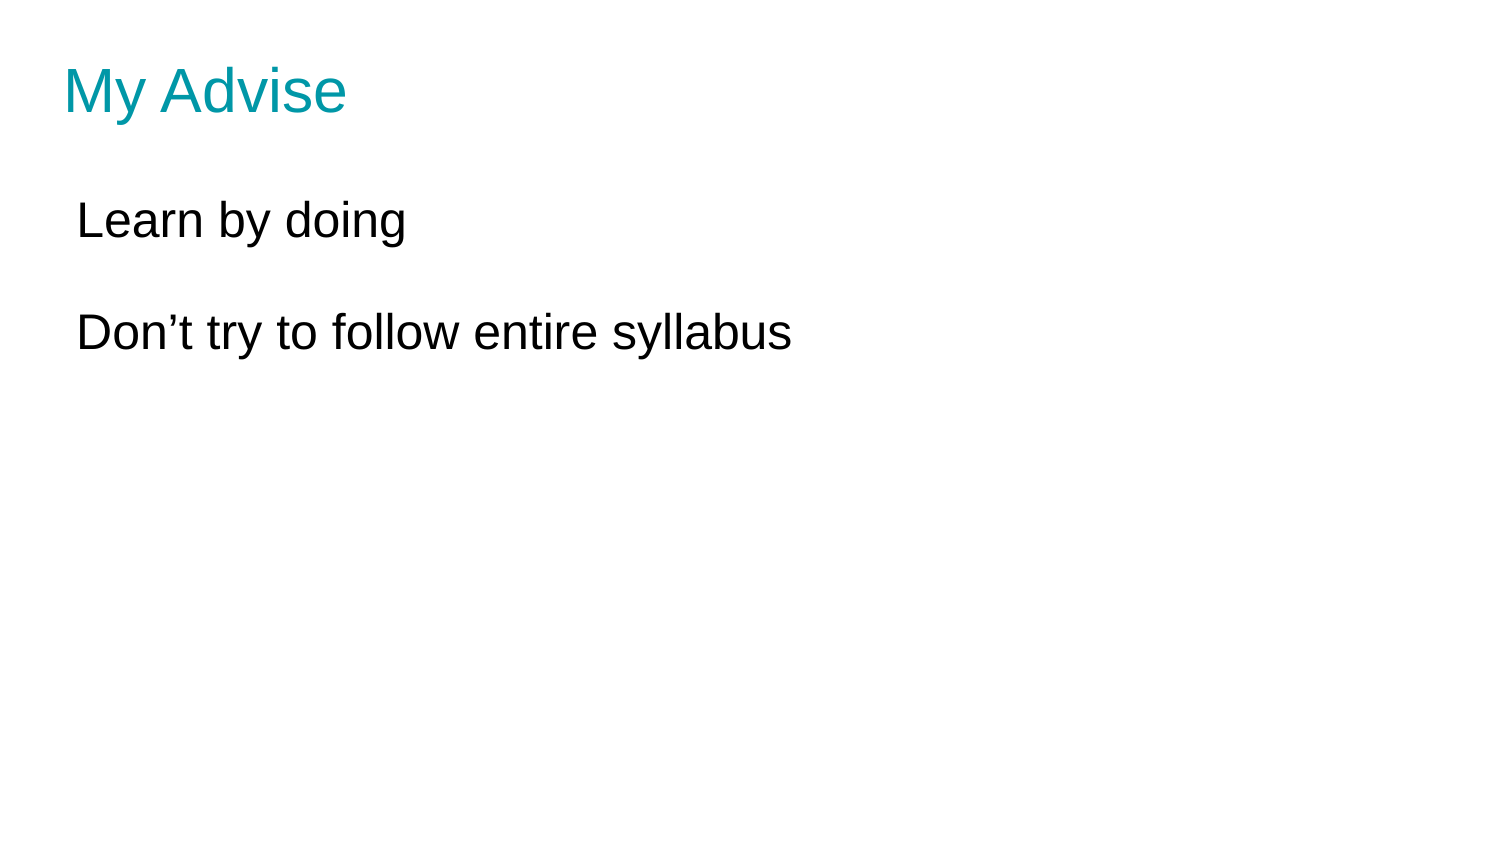

My Advise
Learn by doing
Don’t try to follow entire syllabus